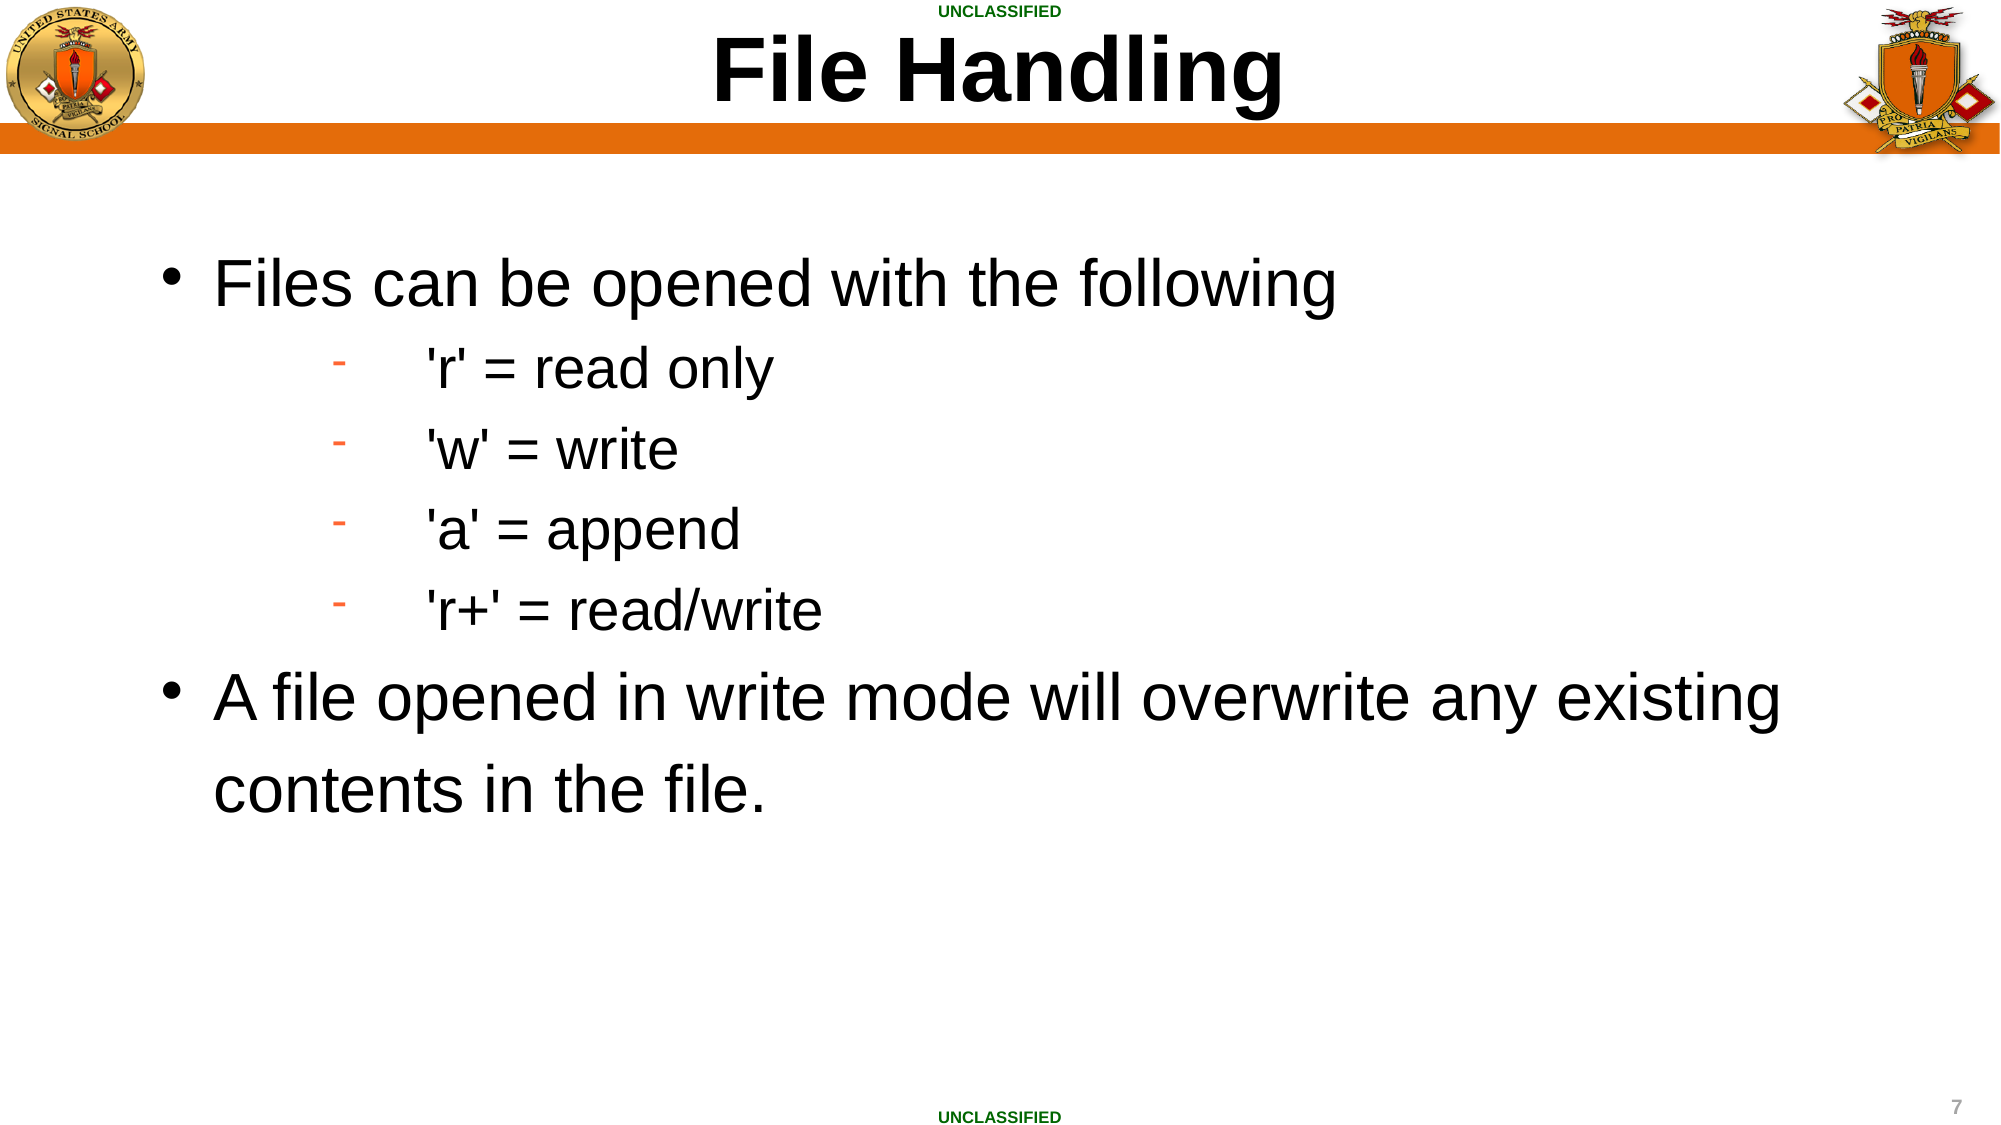

File Handling
Files can be opened with the following
'r' = read only
'w' = write
'a' = append
'r+' = read/write
A file opened in write mode will overwrite any existing contents in the file.